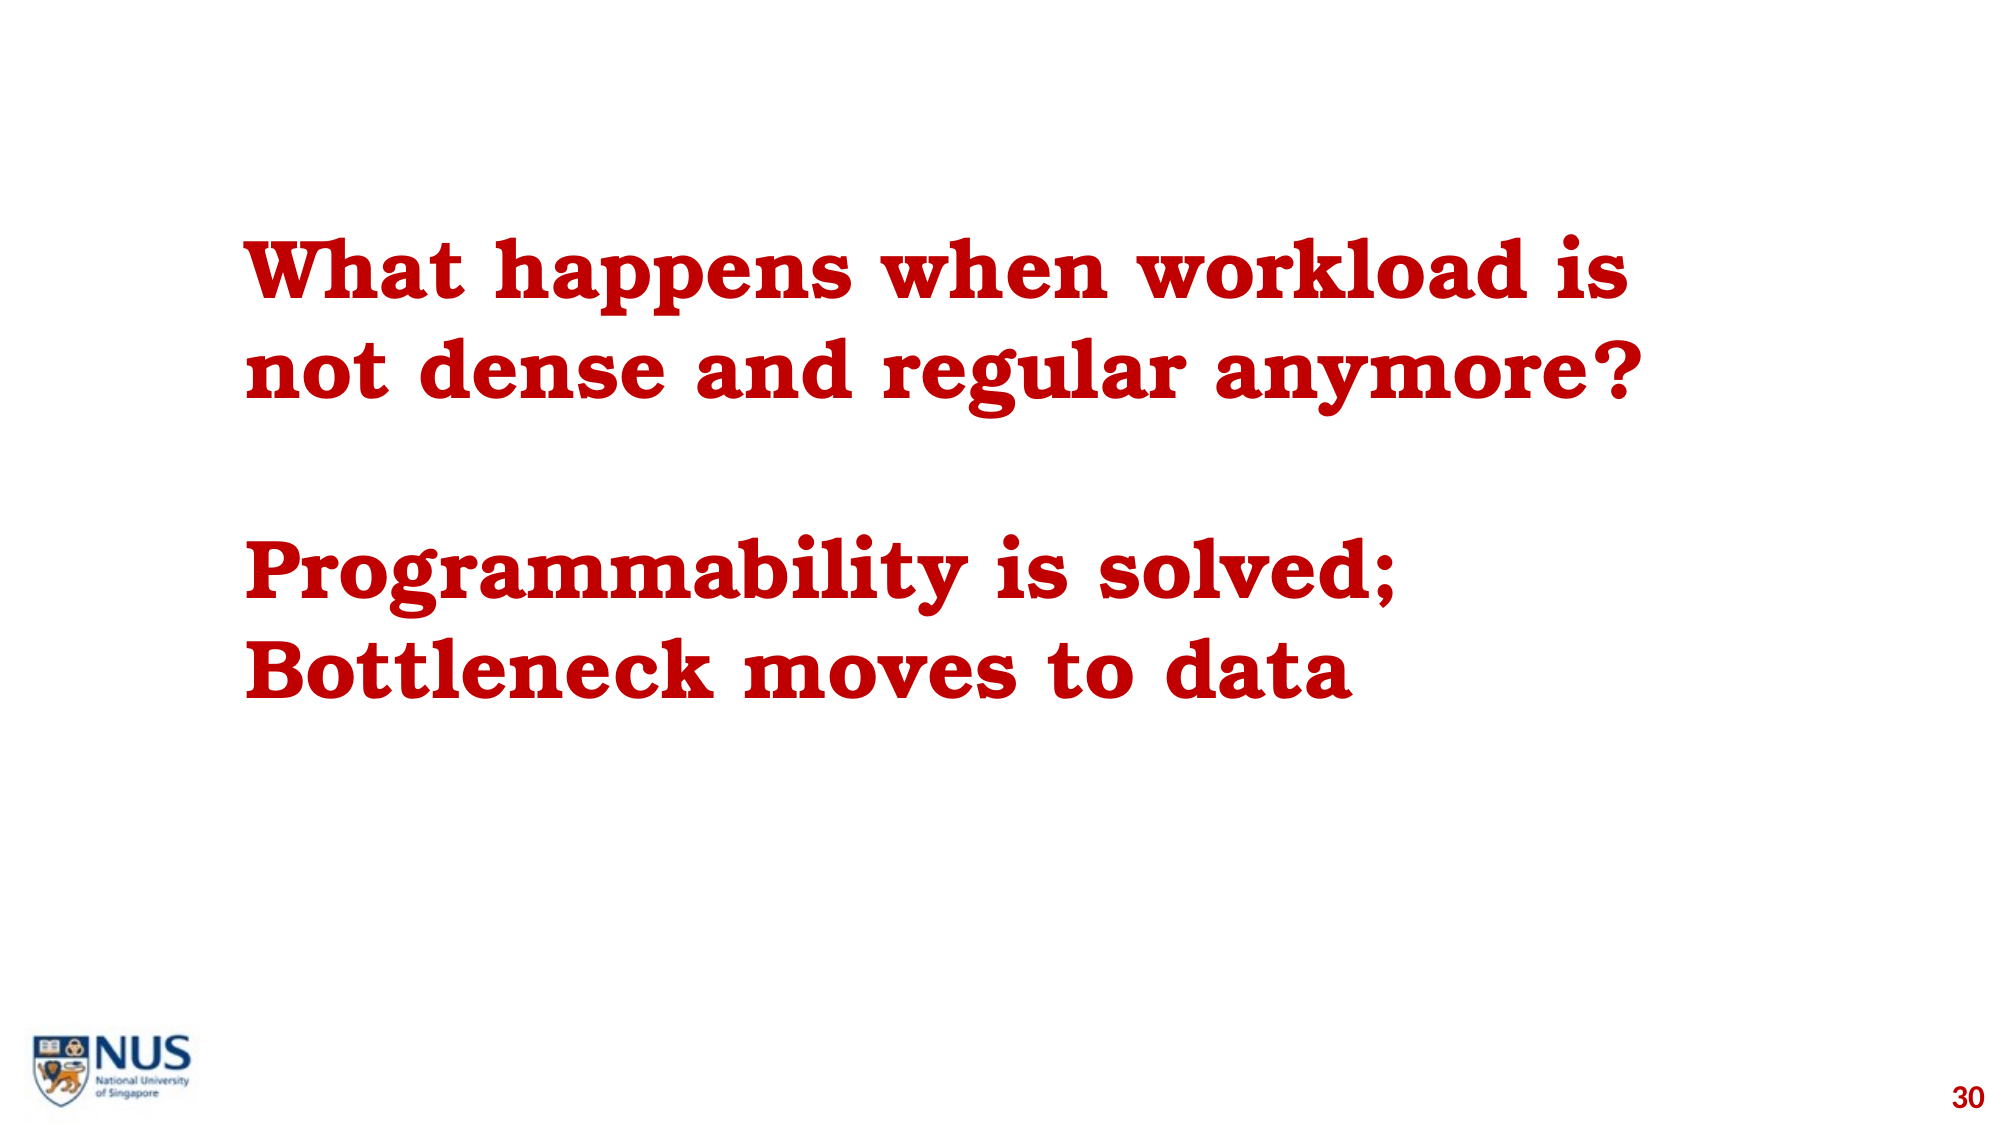

What happens when workload is not dense and regular anymore?

Programmability is solved;
Bottleneck moves to data
30